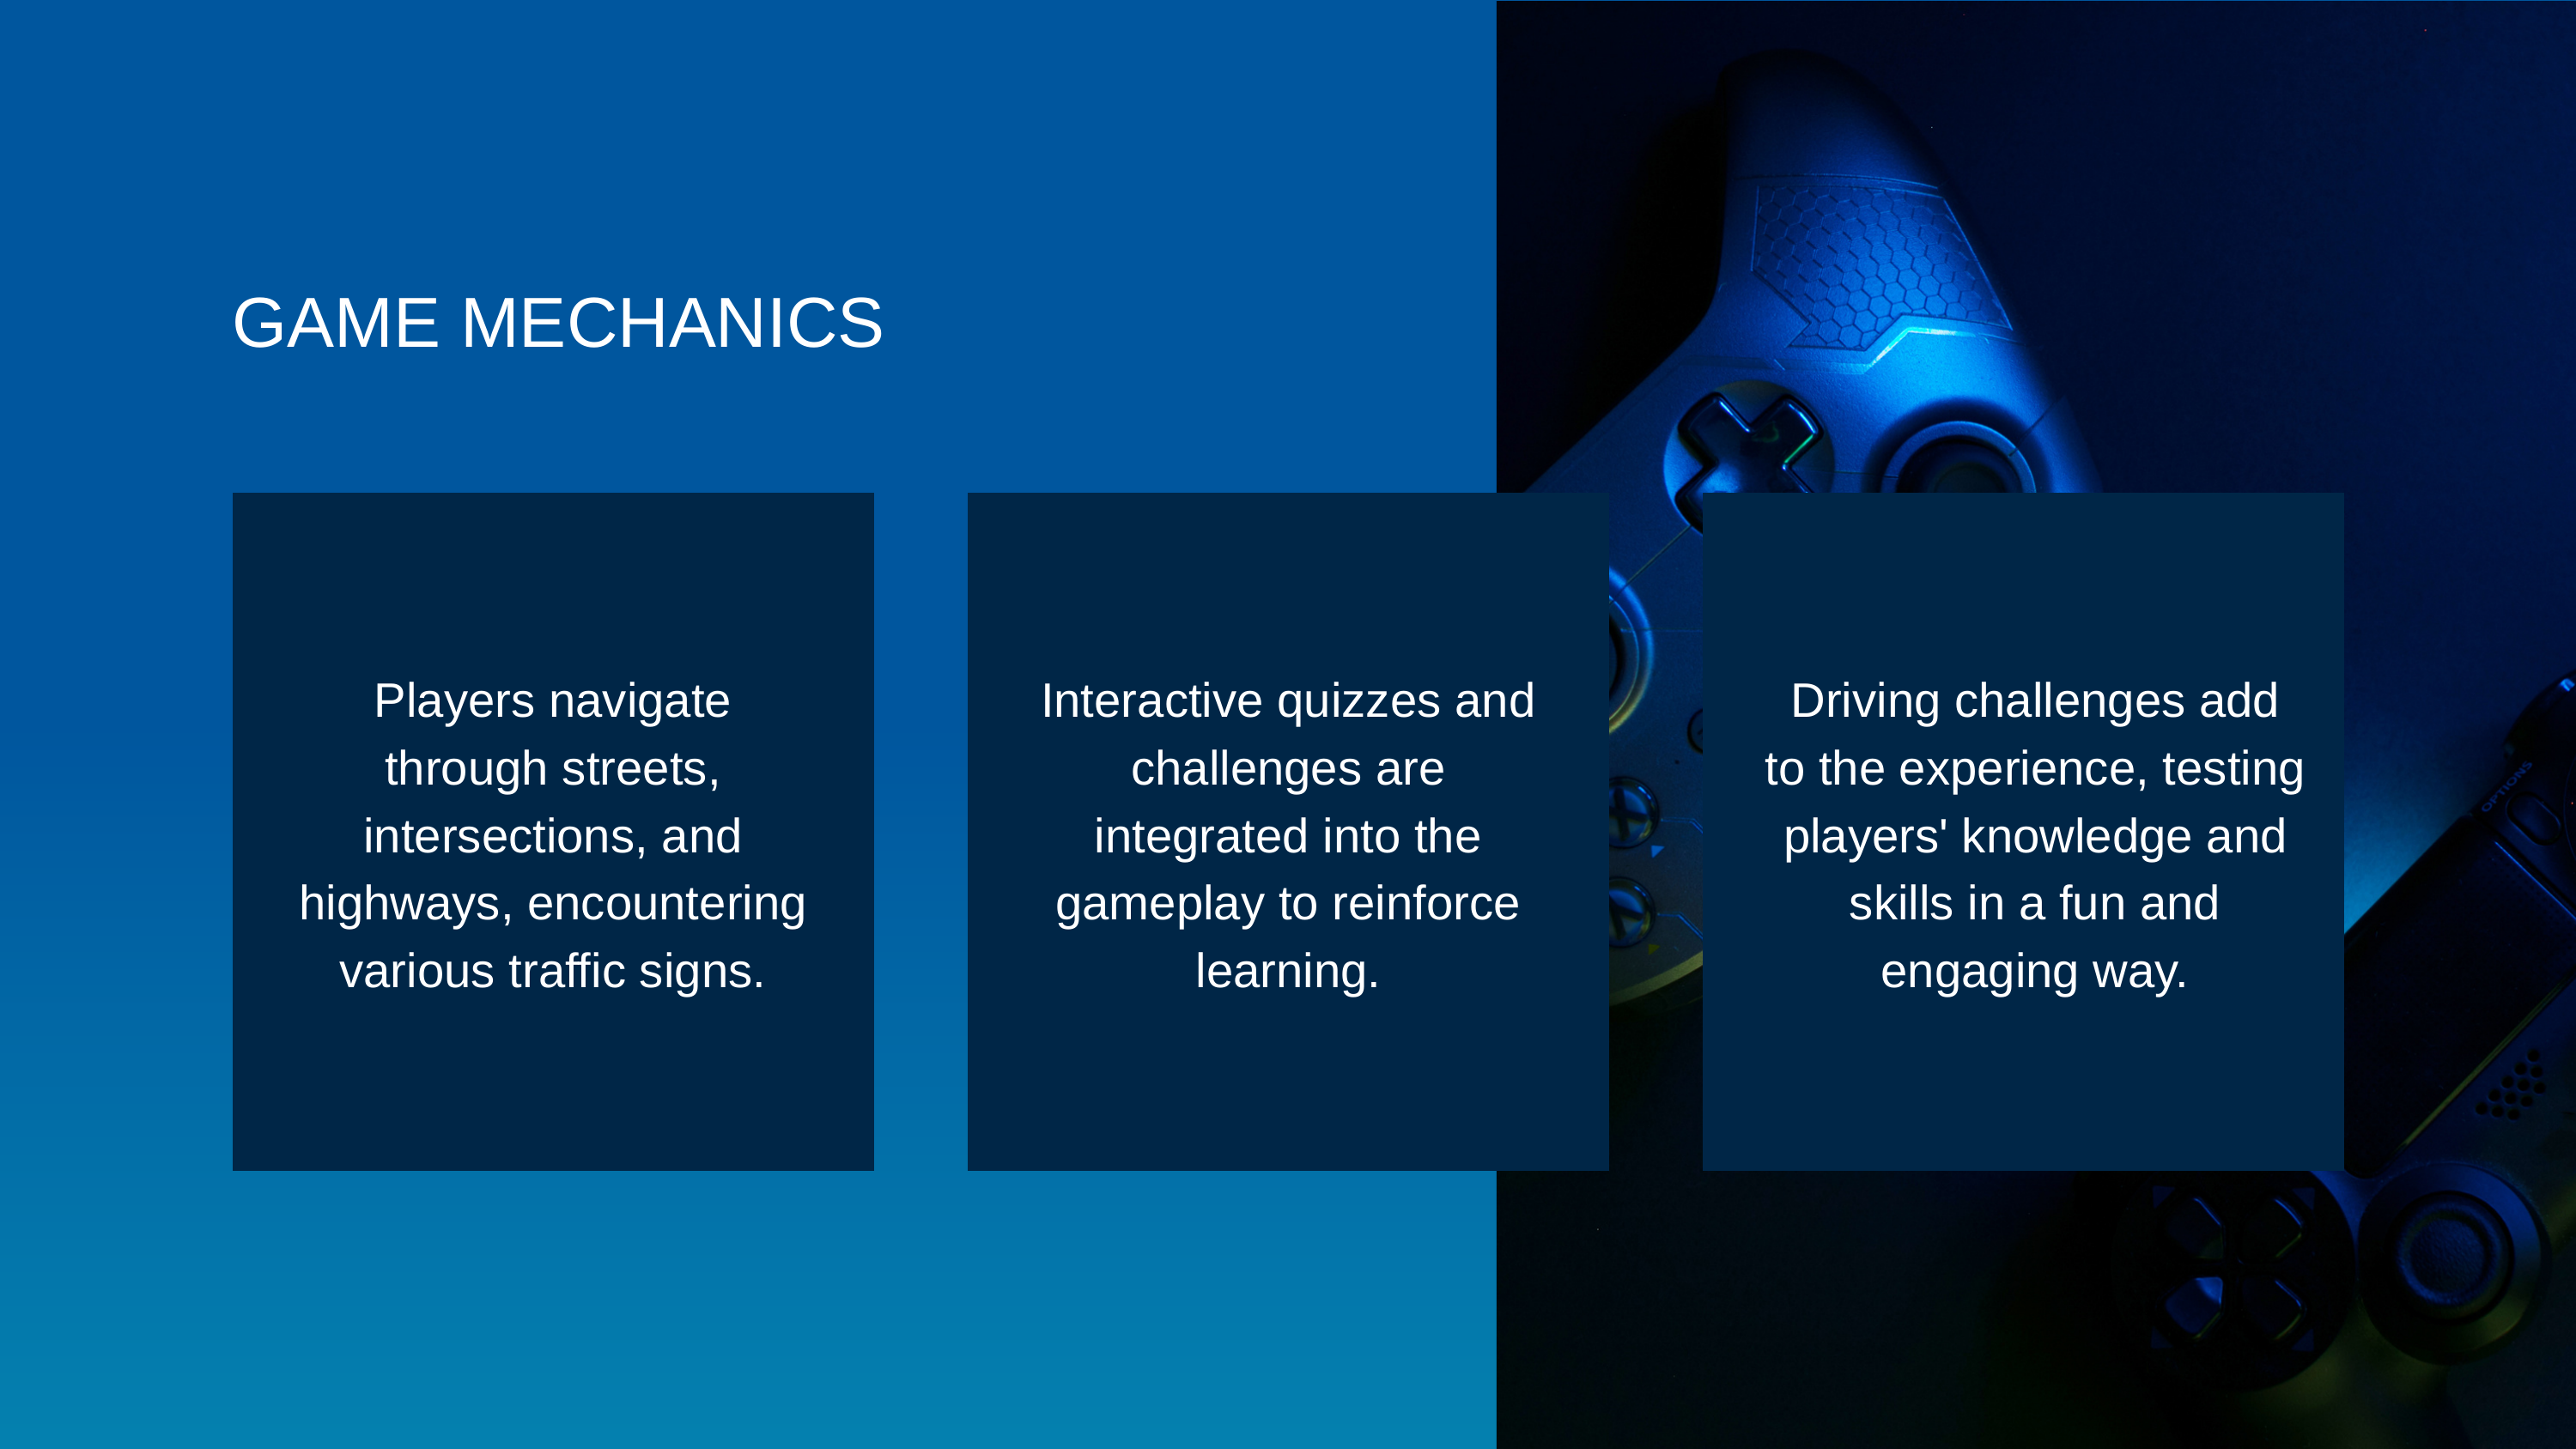

GAME MECHANICS

Players navigate through streets, intersections, and highways, encountering various traffic signs.
Interactive quizzes and challenges are integrated into the gameplay to reinforce learning.
Driving challenges add to the experience, testing players' knowledge and skills in a fun and engaging way.